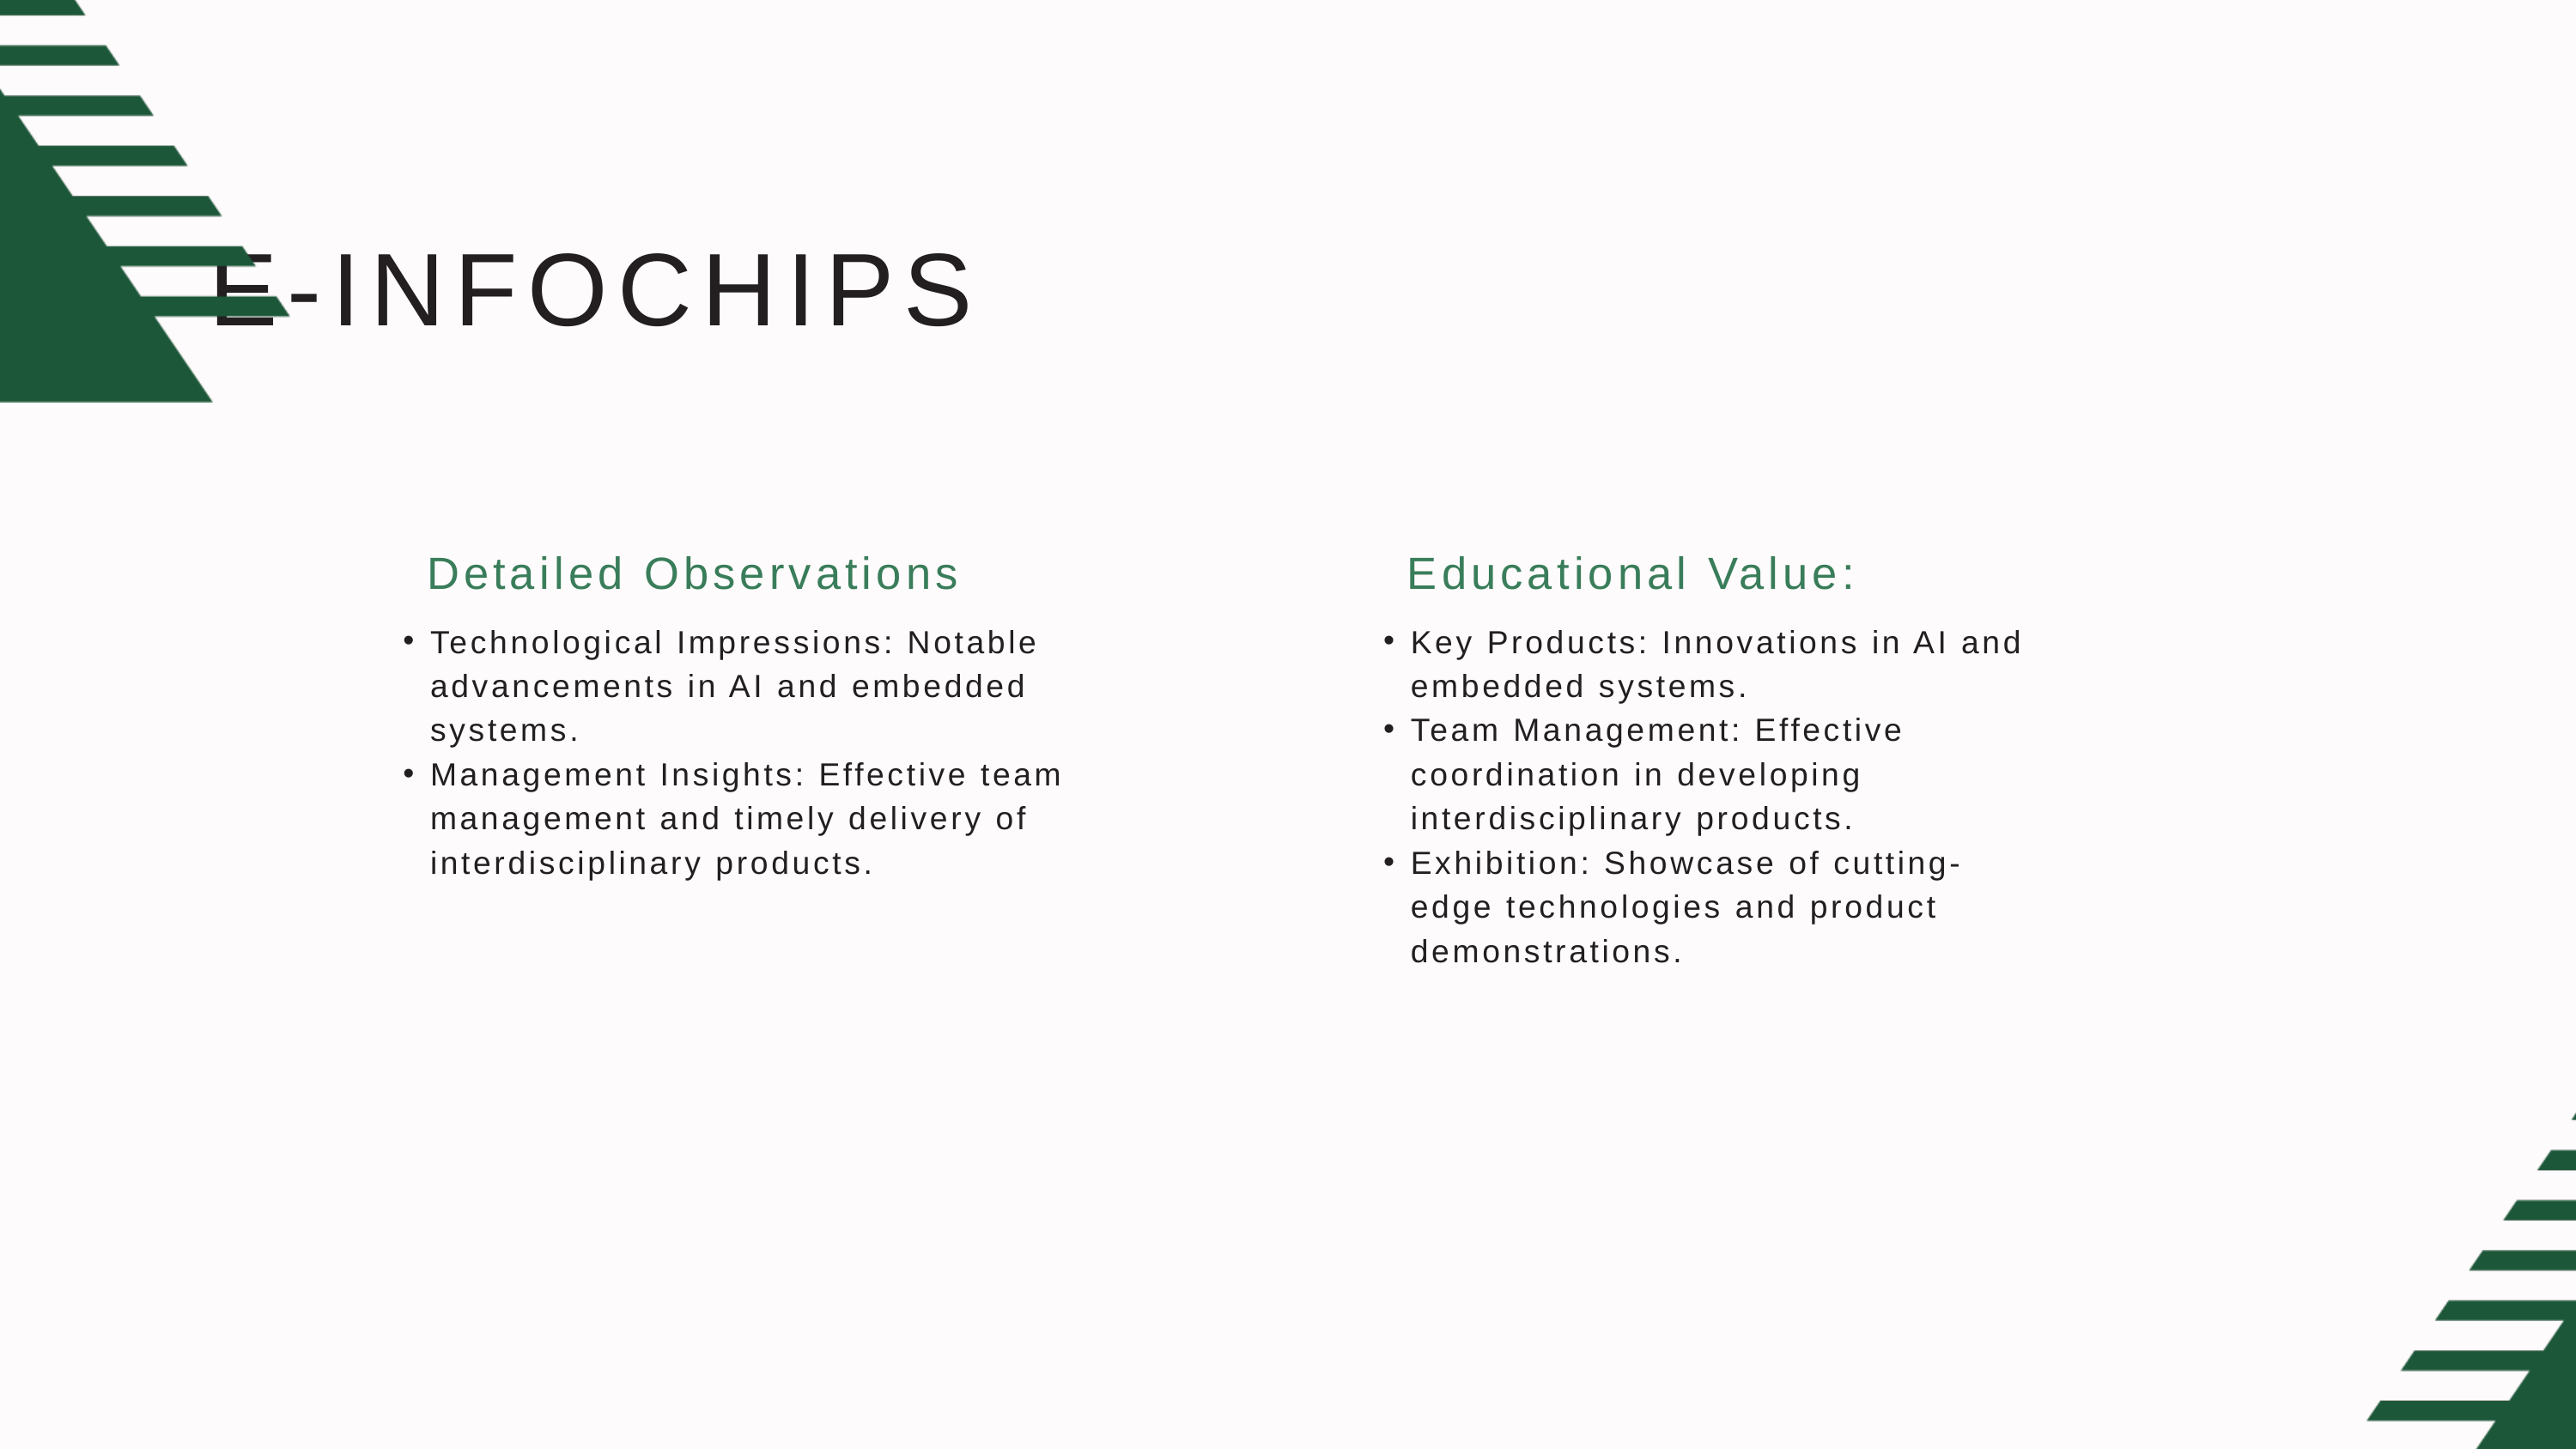

E-INFOCHIPS
Detailed Observations
Educational Value:

Technological Impressions: Notable advancements in AI and embedded systems.
Management Insights: Effective team management and timely delivery of interdisciplinary products.
Key Products: Innovations in AI and embedded systems.
Team Management: Effective coordination in developing interdisciplinary products.
Exhibition: Showcase of cutting-edge technologies and product demonstrations.